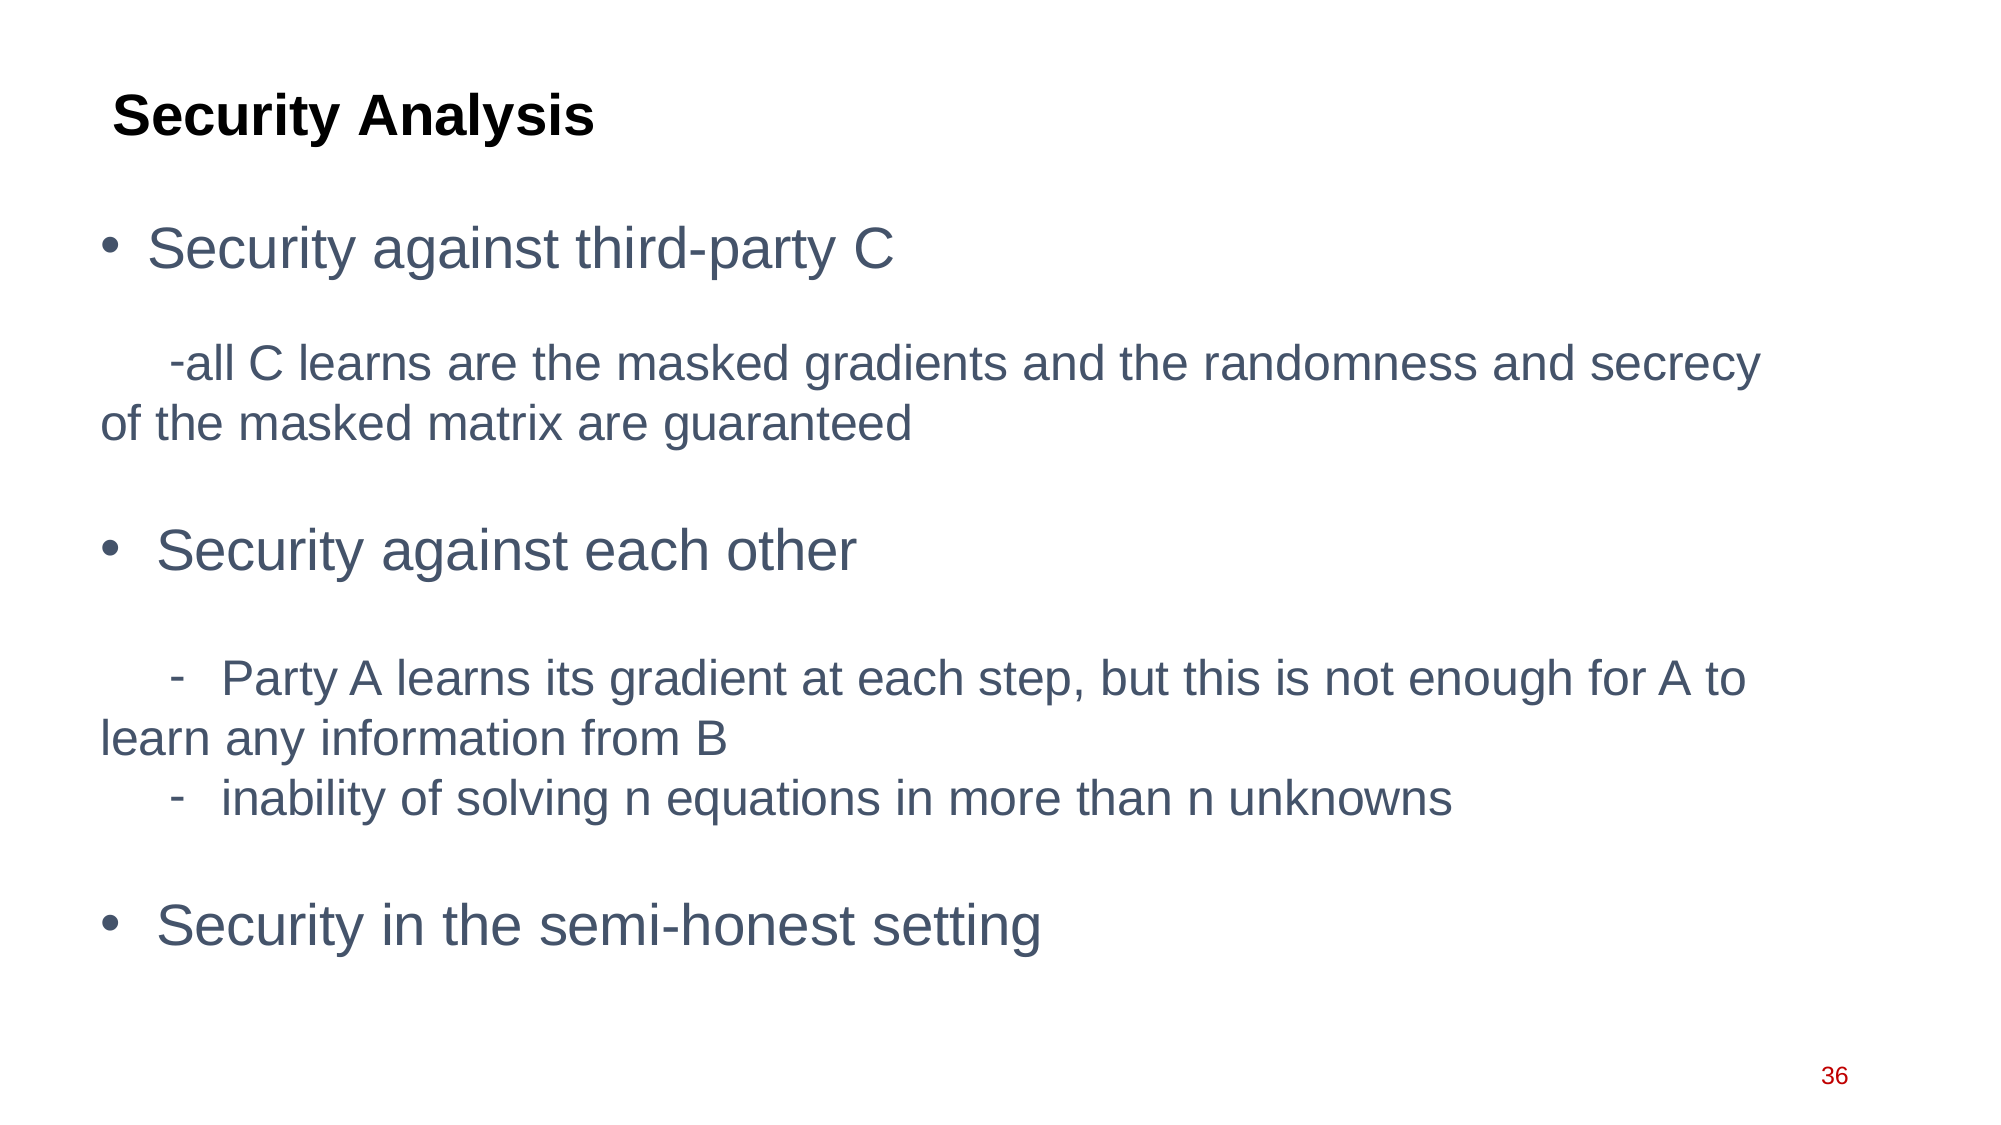

# Security Analysis
Security against third-party C
all C learns are the masked gradients and the randomness and secrecy of the masked matrix are guaranteed

Security against each other

Party A learns its gradient at each step, but this is not enough for A to
learn any information from B
inability of solving n equations in more than n unknowns

Security in the semi-honest setting

36